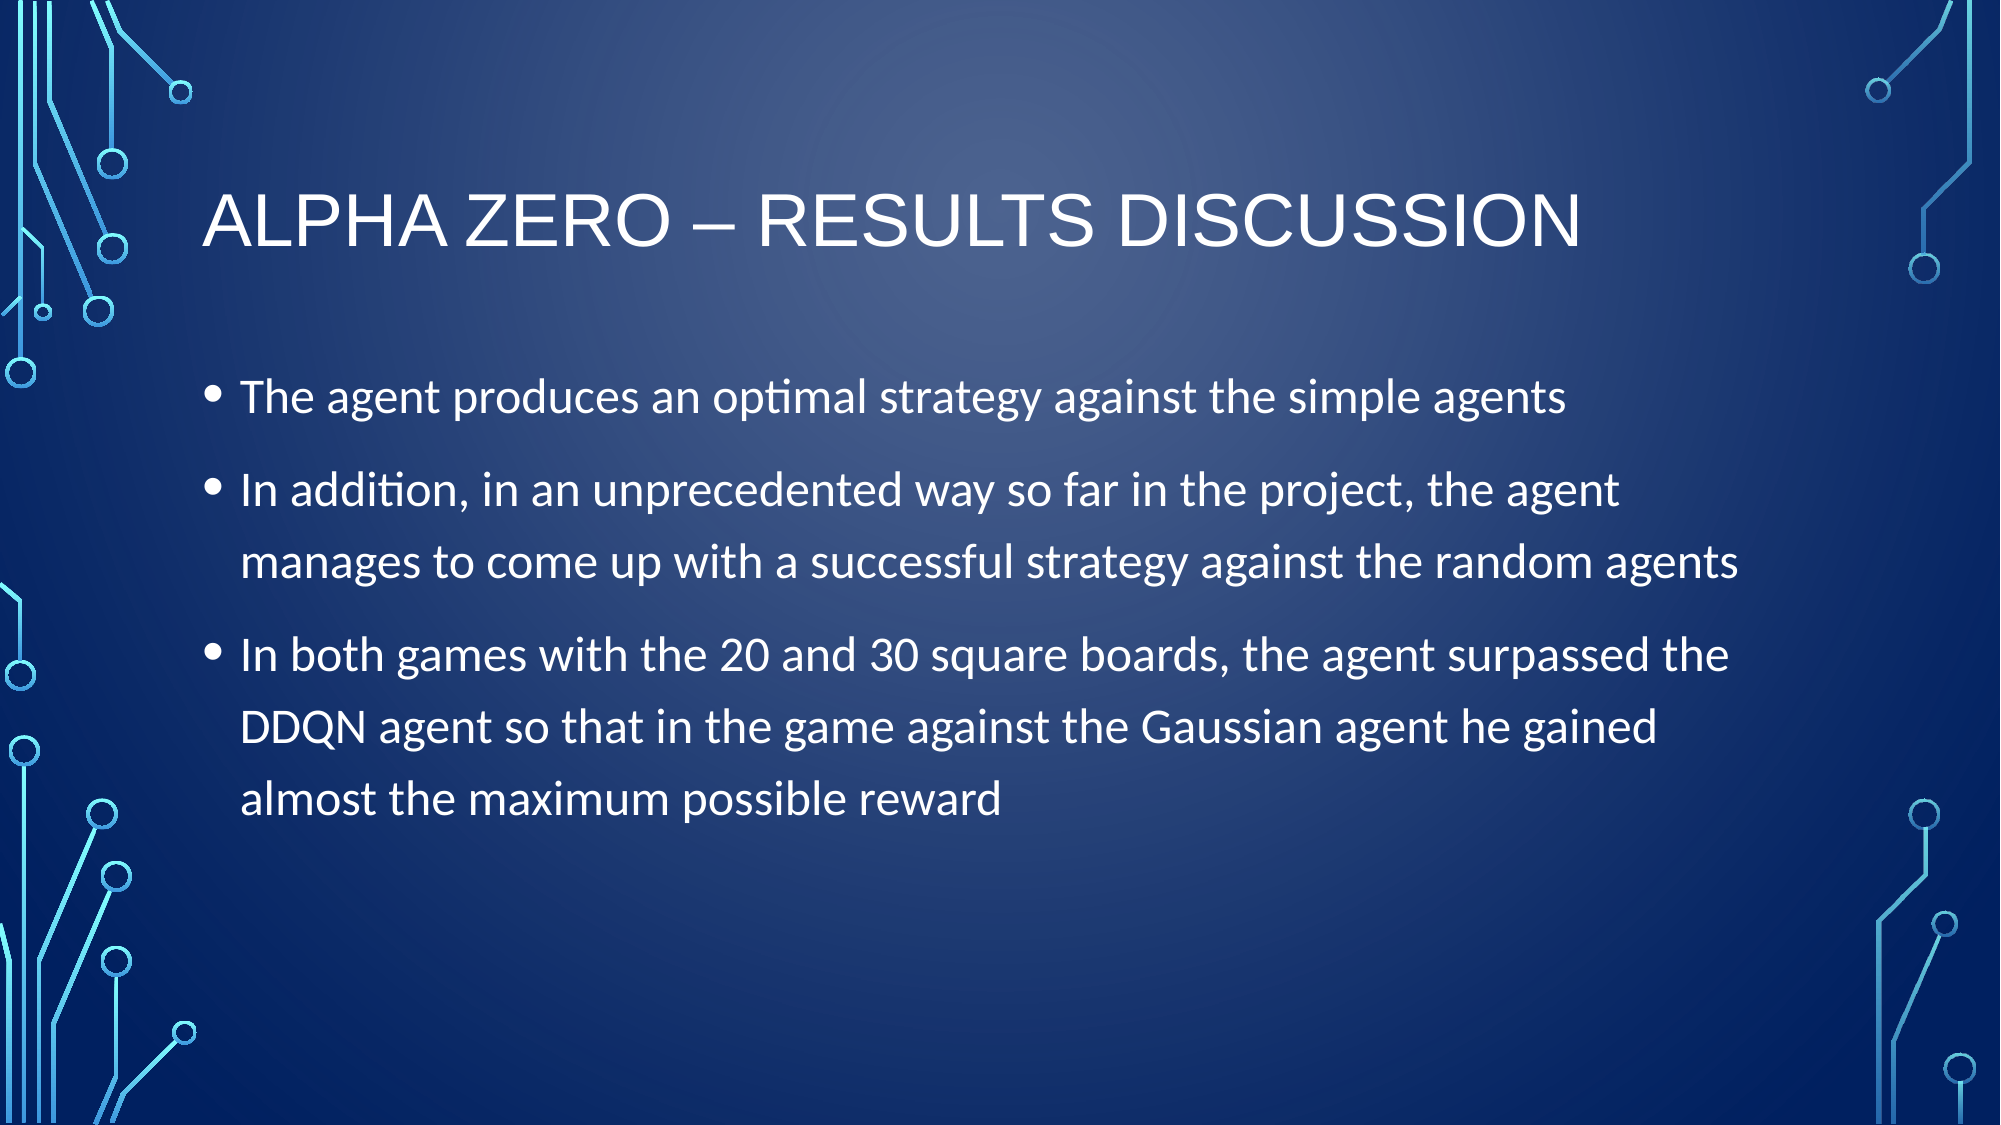

# Alpha zero – results discussion
The agent produces an optimal strategy against the simple agents
In addition, in an unprecedented way so far in the project, the agent manages to come up with a successful strategy against the random agents
In both games with the 20 and 30 square boards, the agent surpassed the DDQN agent so that in the game against the Gaussian agent he gained almost the maximum possible reward